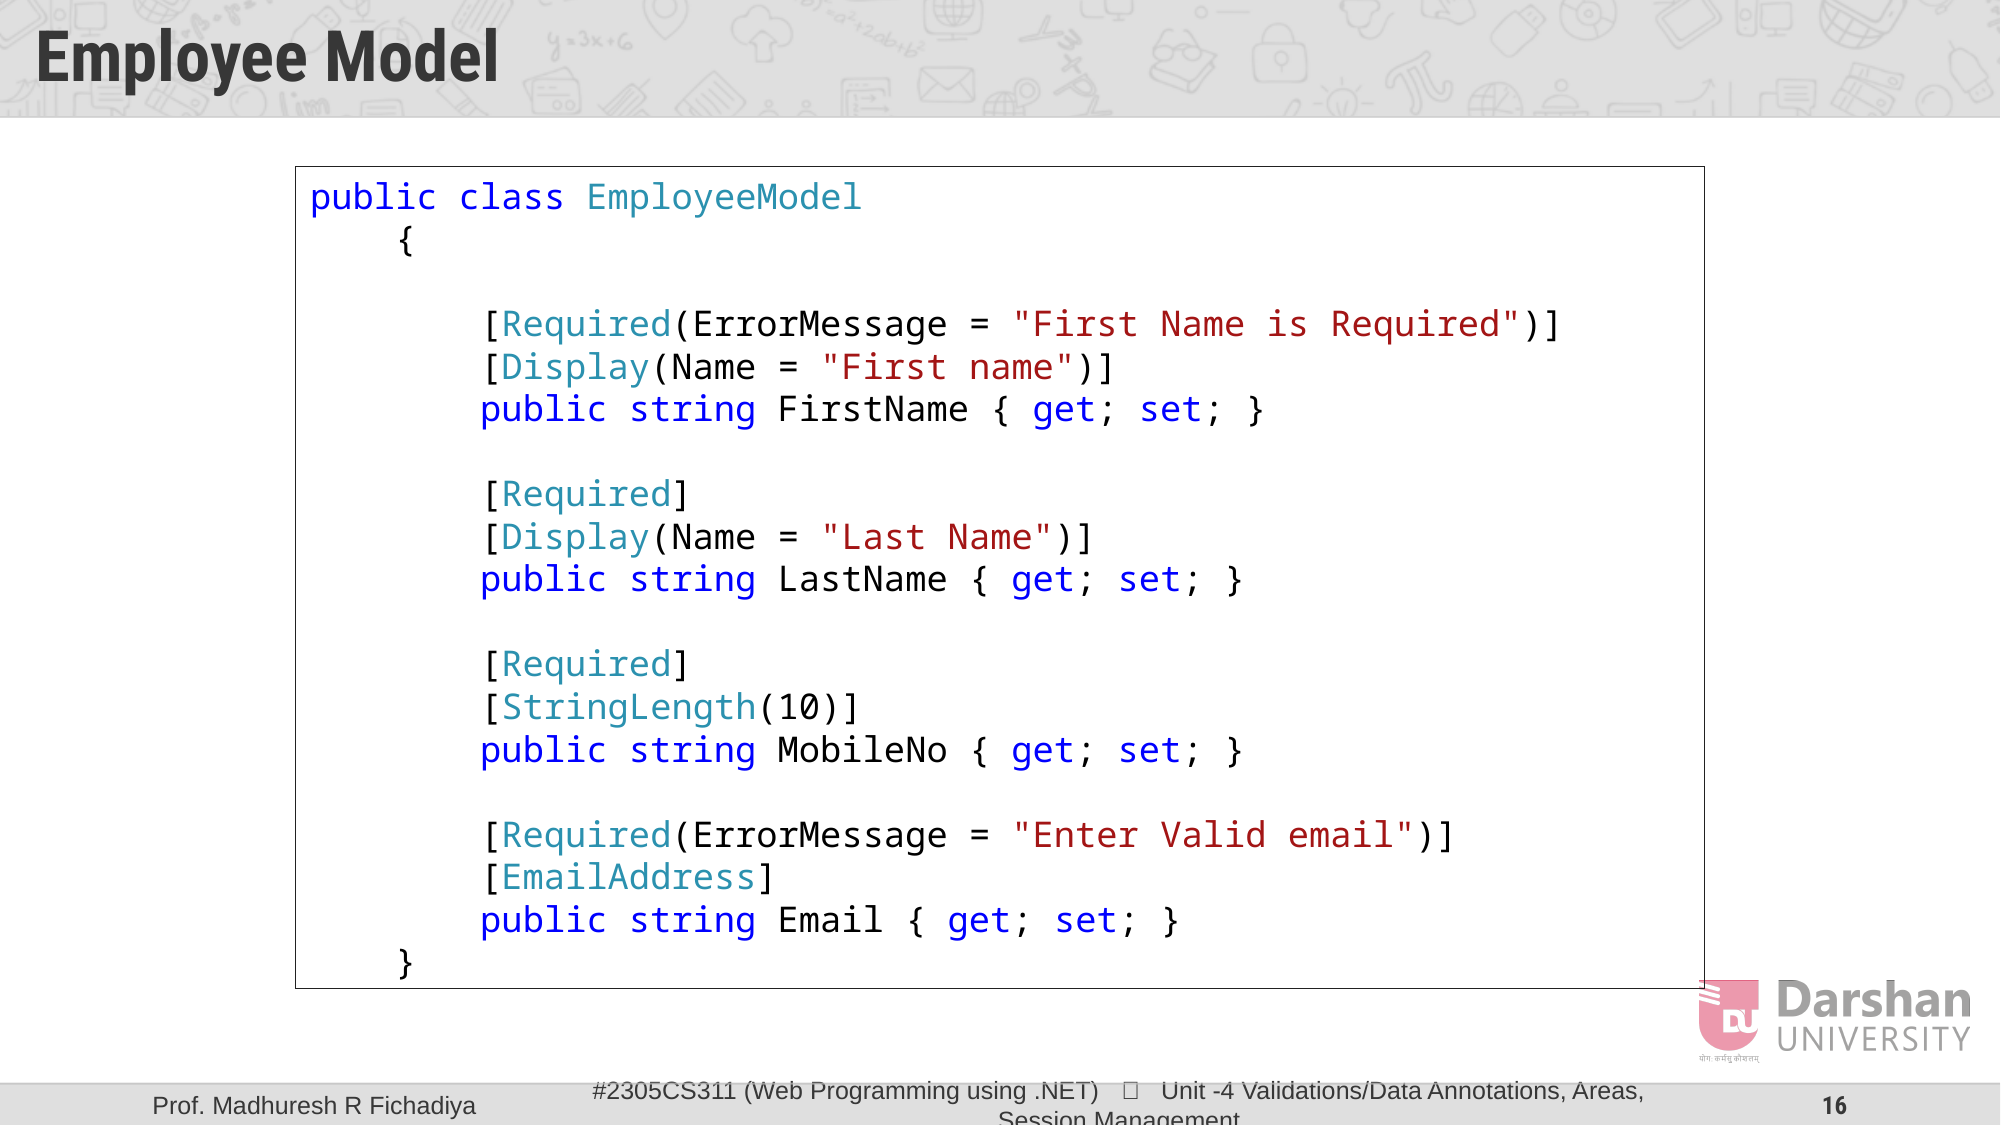

# Employee Model
public class EmployeeModel
    {

        [Required(ErrorMessage = "First Name is Required")]
        [Display(Name = "First name")]
        public string FirstName { get; set; }

        [Required]
        [Display(Name = "Last Name")]
        public string LastName { get; set; }

        [Required]
        [StringLength(10)]
        public string MobileNo { get; set; }

        [Required(ErrorMessage = "Enter Valid email")]
        [EmailAddress]
        public string Email { get; set; }
    }